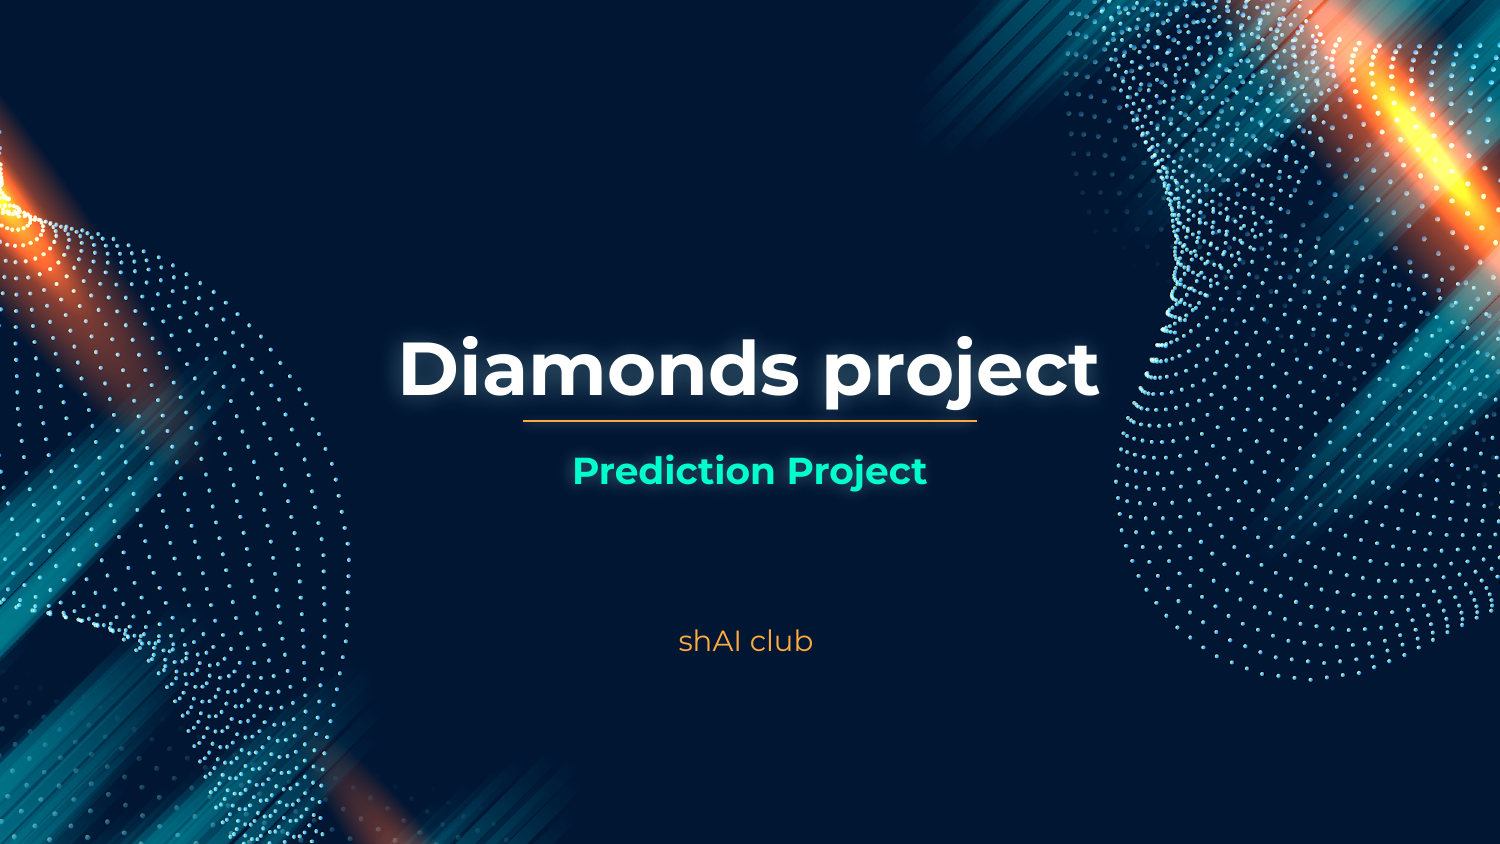

# Diamonds project
Prediction Project
shAI club